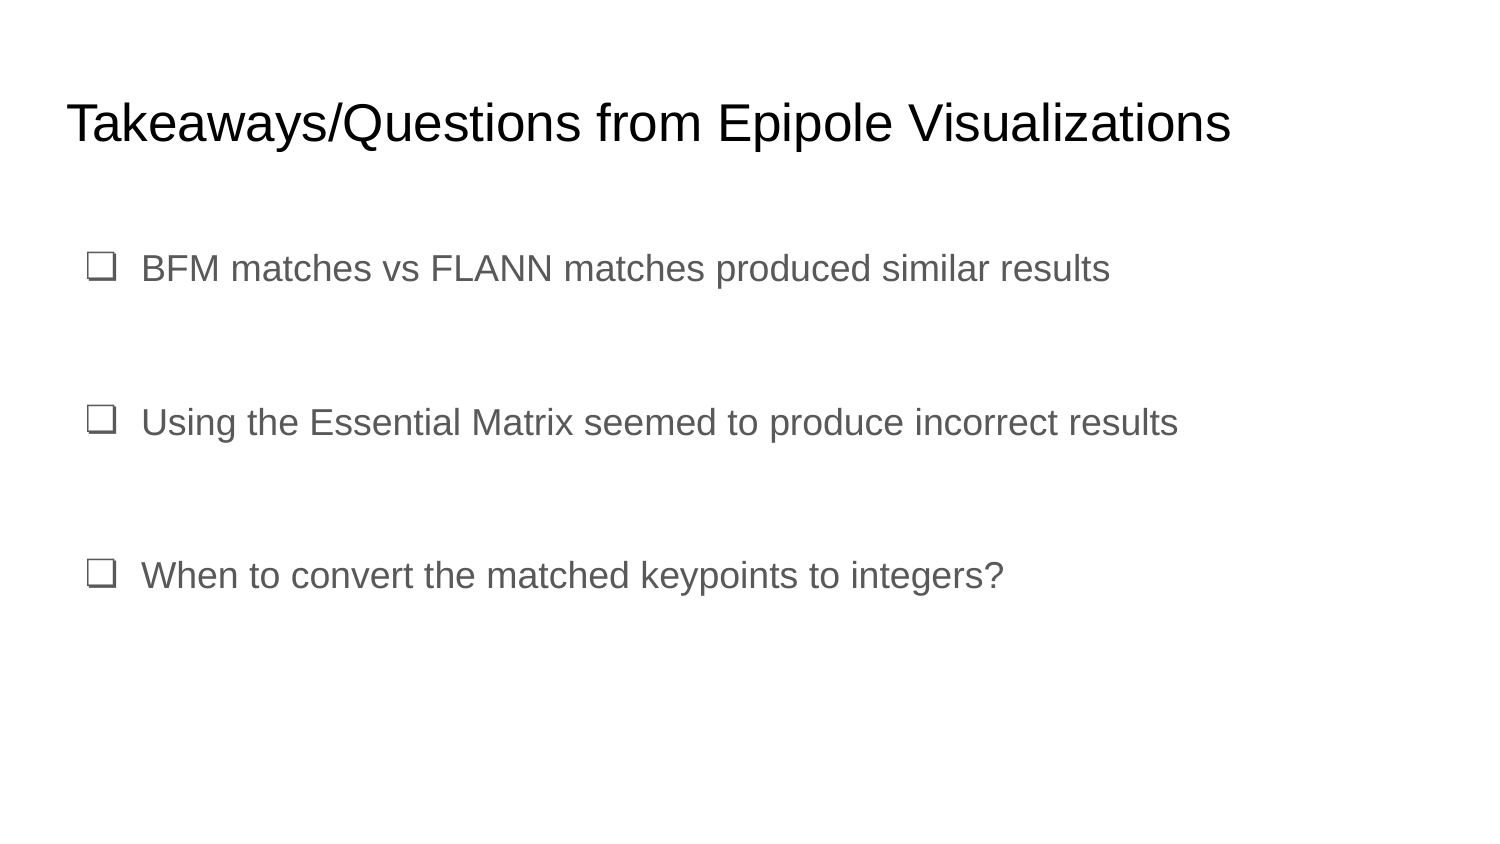

# Takeaways/Questions from Epipole Visualizations
BFM matches vs FLANN matches produced similar results

Using the Essential Matrix seemed to produce incorrect results

When to convert the matched keypoints to integers?